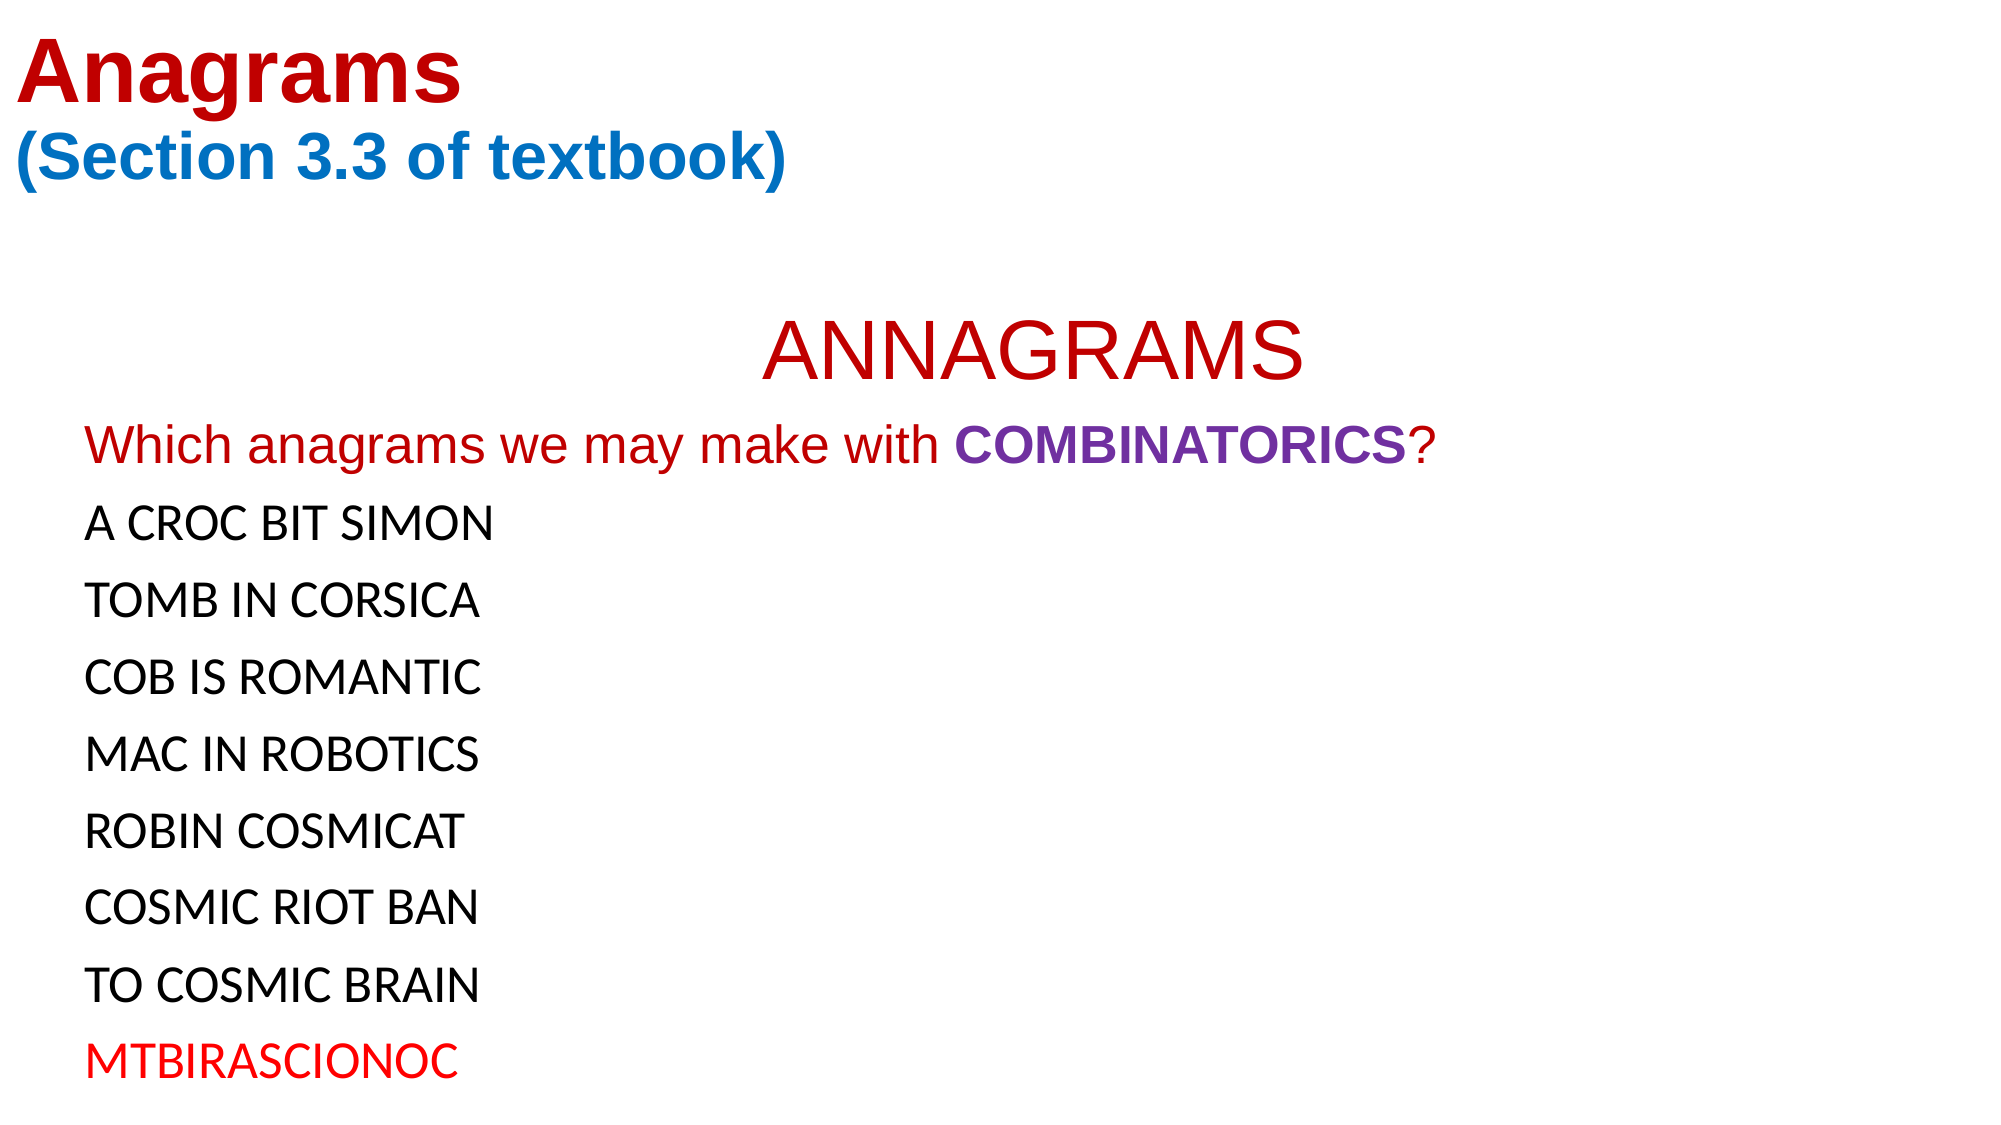

# Anagrams (Section 3.3 of textbook)
ANNAGRAMS
Which anagrams we may make with COMBINATORICS?
A CROC BIT SIMON
TOMB IN CORSICA
COB IS ROMANTIC
MAC IN ROBOTICS
ROBIN COSMICAT
COSMIC RIOT BAN
TO COSMIC BRAIN
MTBIRASCIONOC